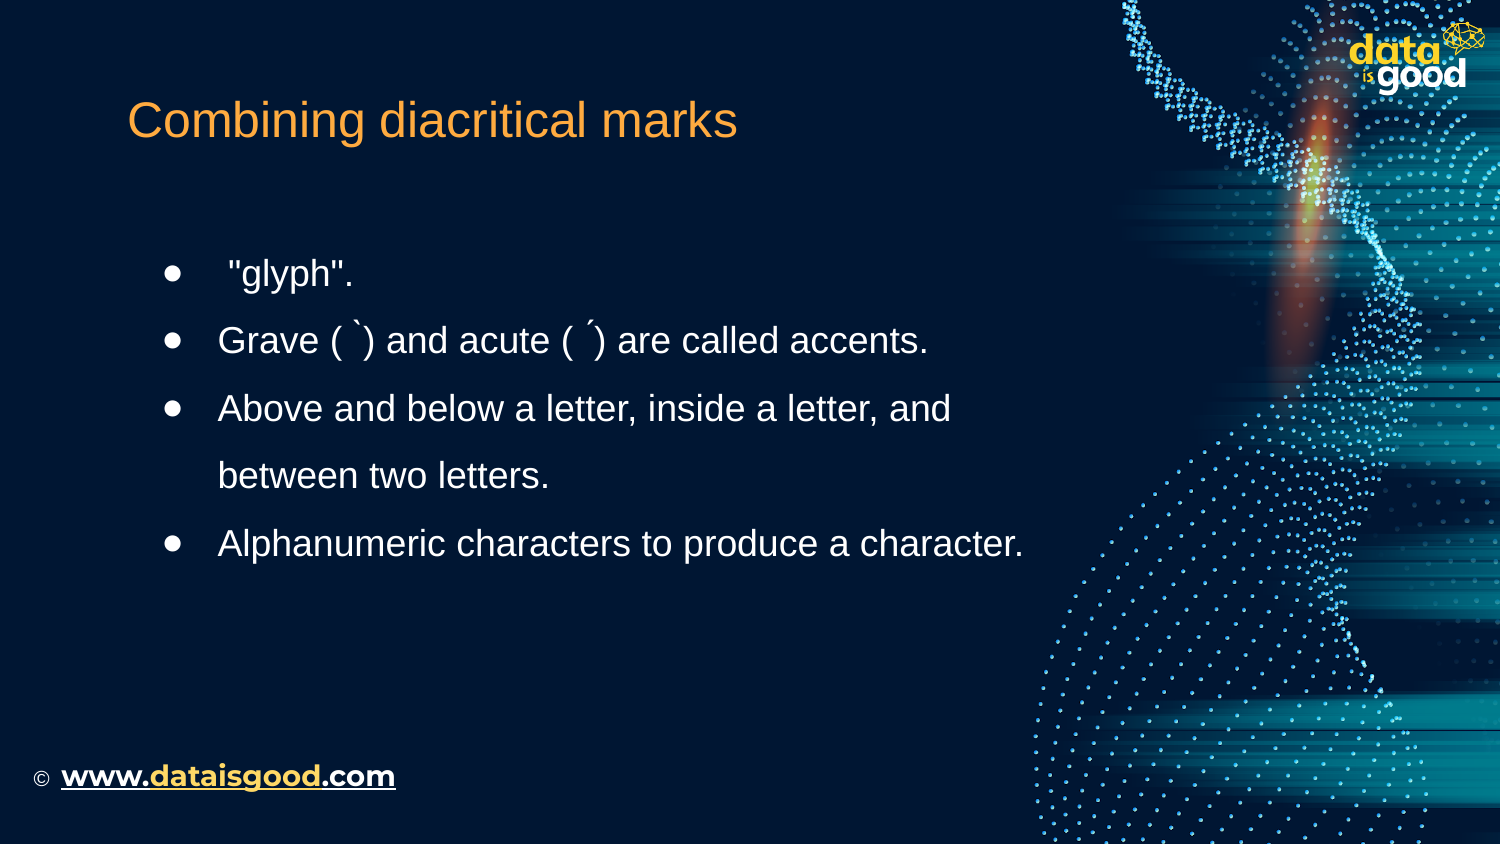

# Combining diacritical marks
 "glyph".
Grave (  ̀) and acute (  ́) are called accents.
Above and below a letter, inside a letter, and between two letters.
Alphanumeric characters to produce a character.